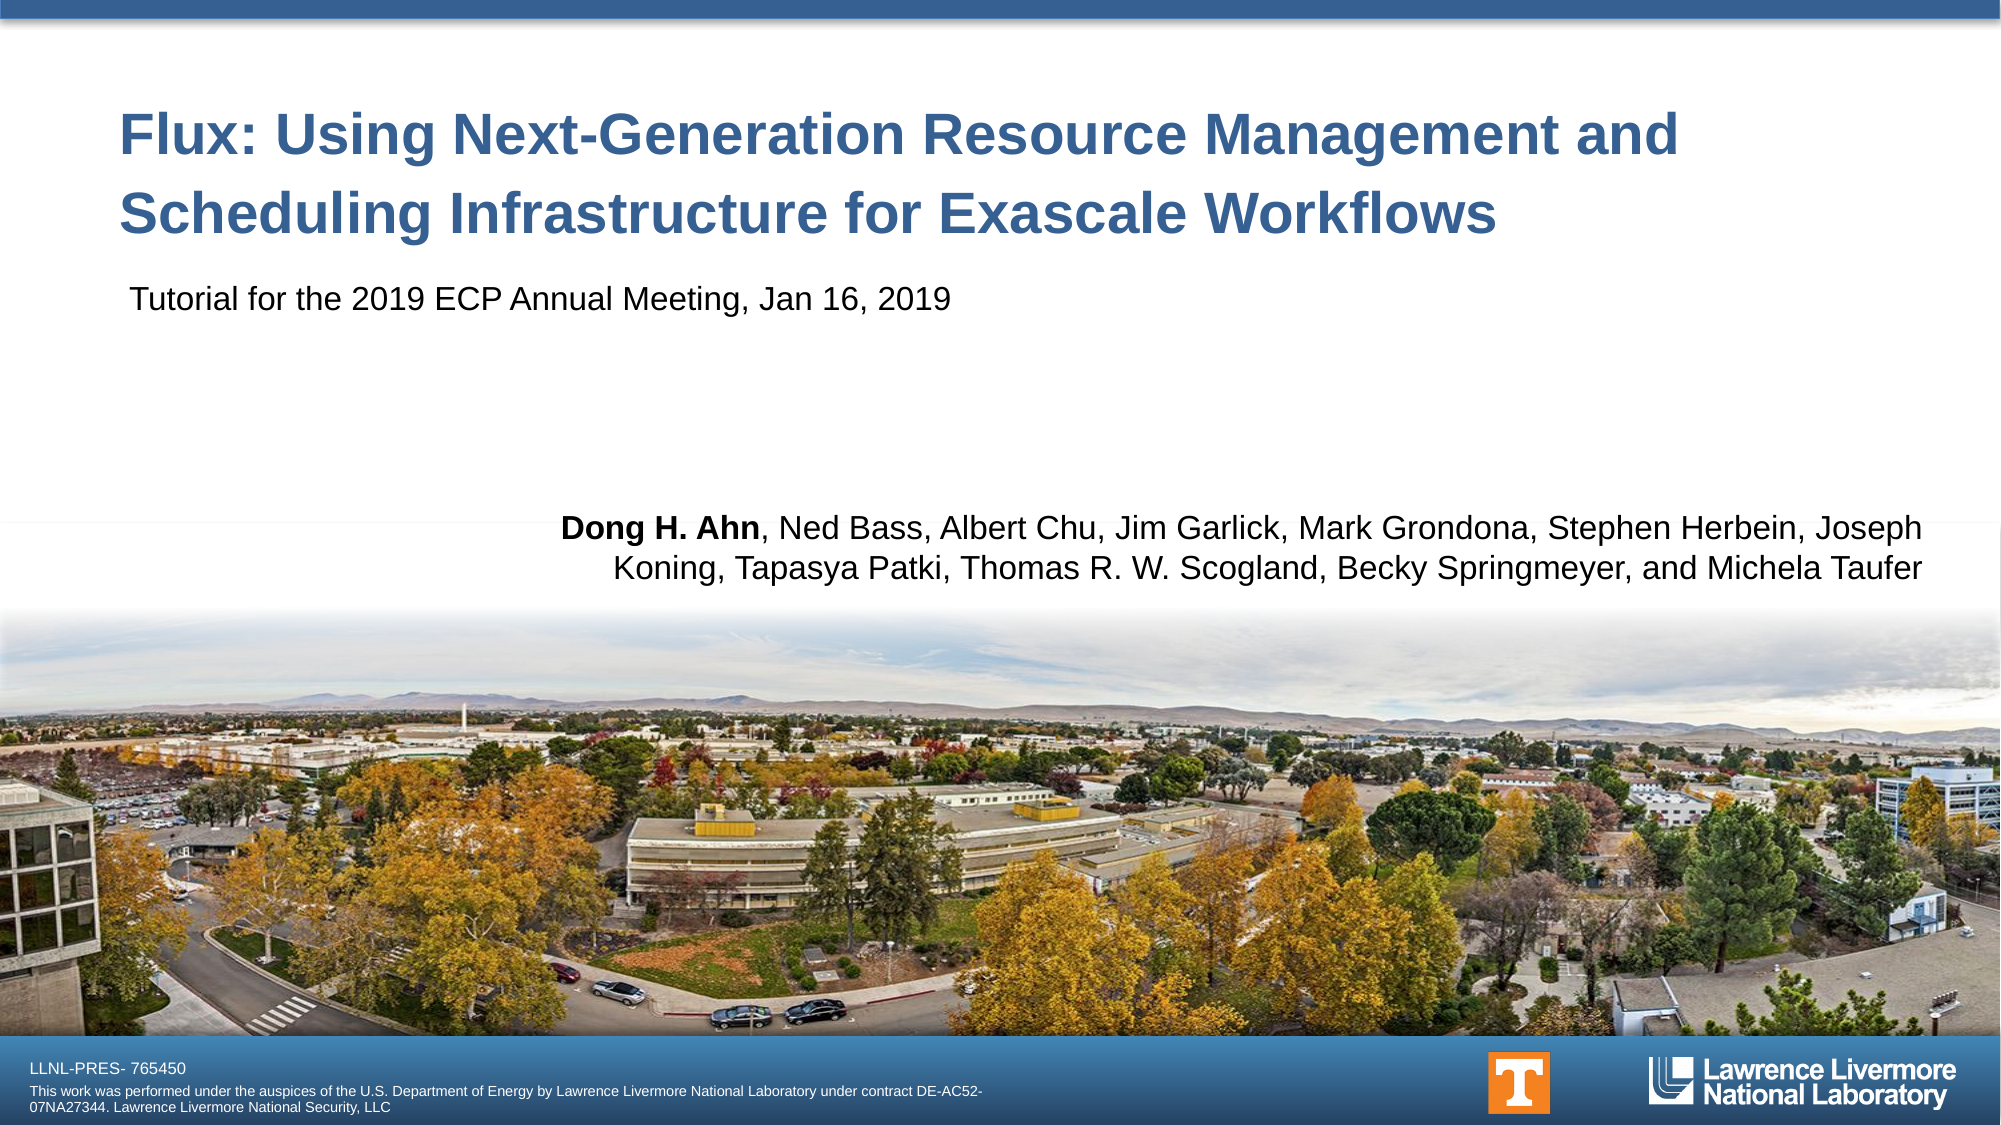

# Flux: Using Next-Generation Resource Management and Scheduling Infrastructure for Exascale Workflows
Tutorial for the 2019 ECP Annual Meeting, Jan 16, 2019
Dong H. Ahn, Ned Bass, Albert Chu, Jim Garlick, Mark Grondona, Stephen Herbein, Joseph Koning, Tapasya Patki, Thomas R. W. Scogland, Becky Springmeyer, and Michela Taufer